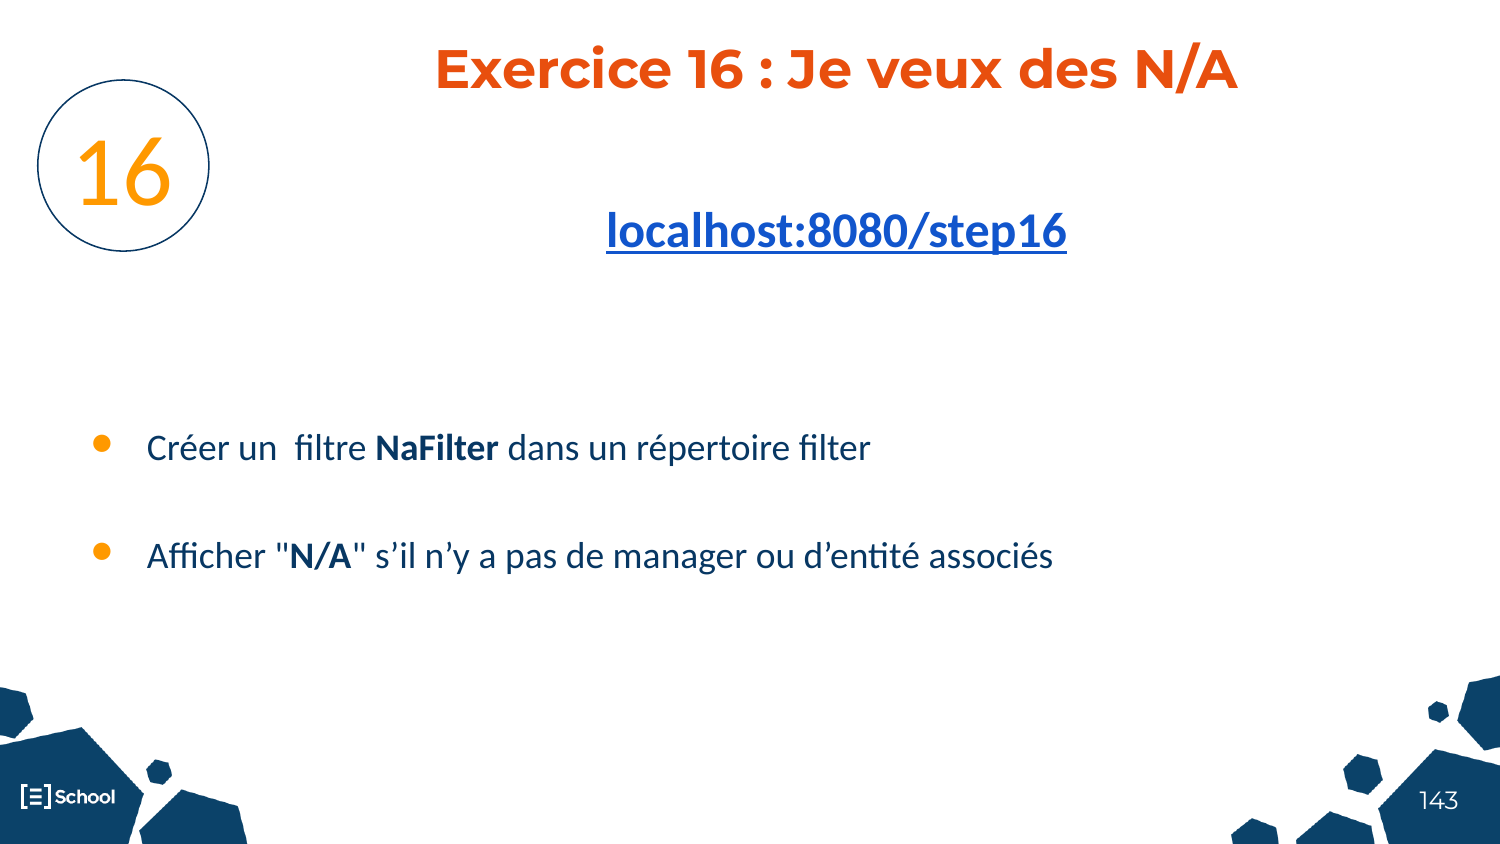

Exercice 16 : Je veux des N/A

16
localhost:8080/step16

Créer un  filtre NaFilter dans un répertoire filter

Afficher "N/A" s’il n’y a pas de manager ou d’entité associés

143